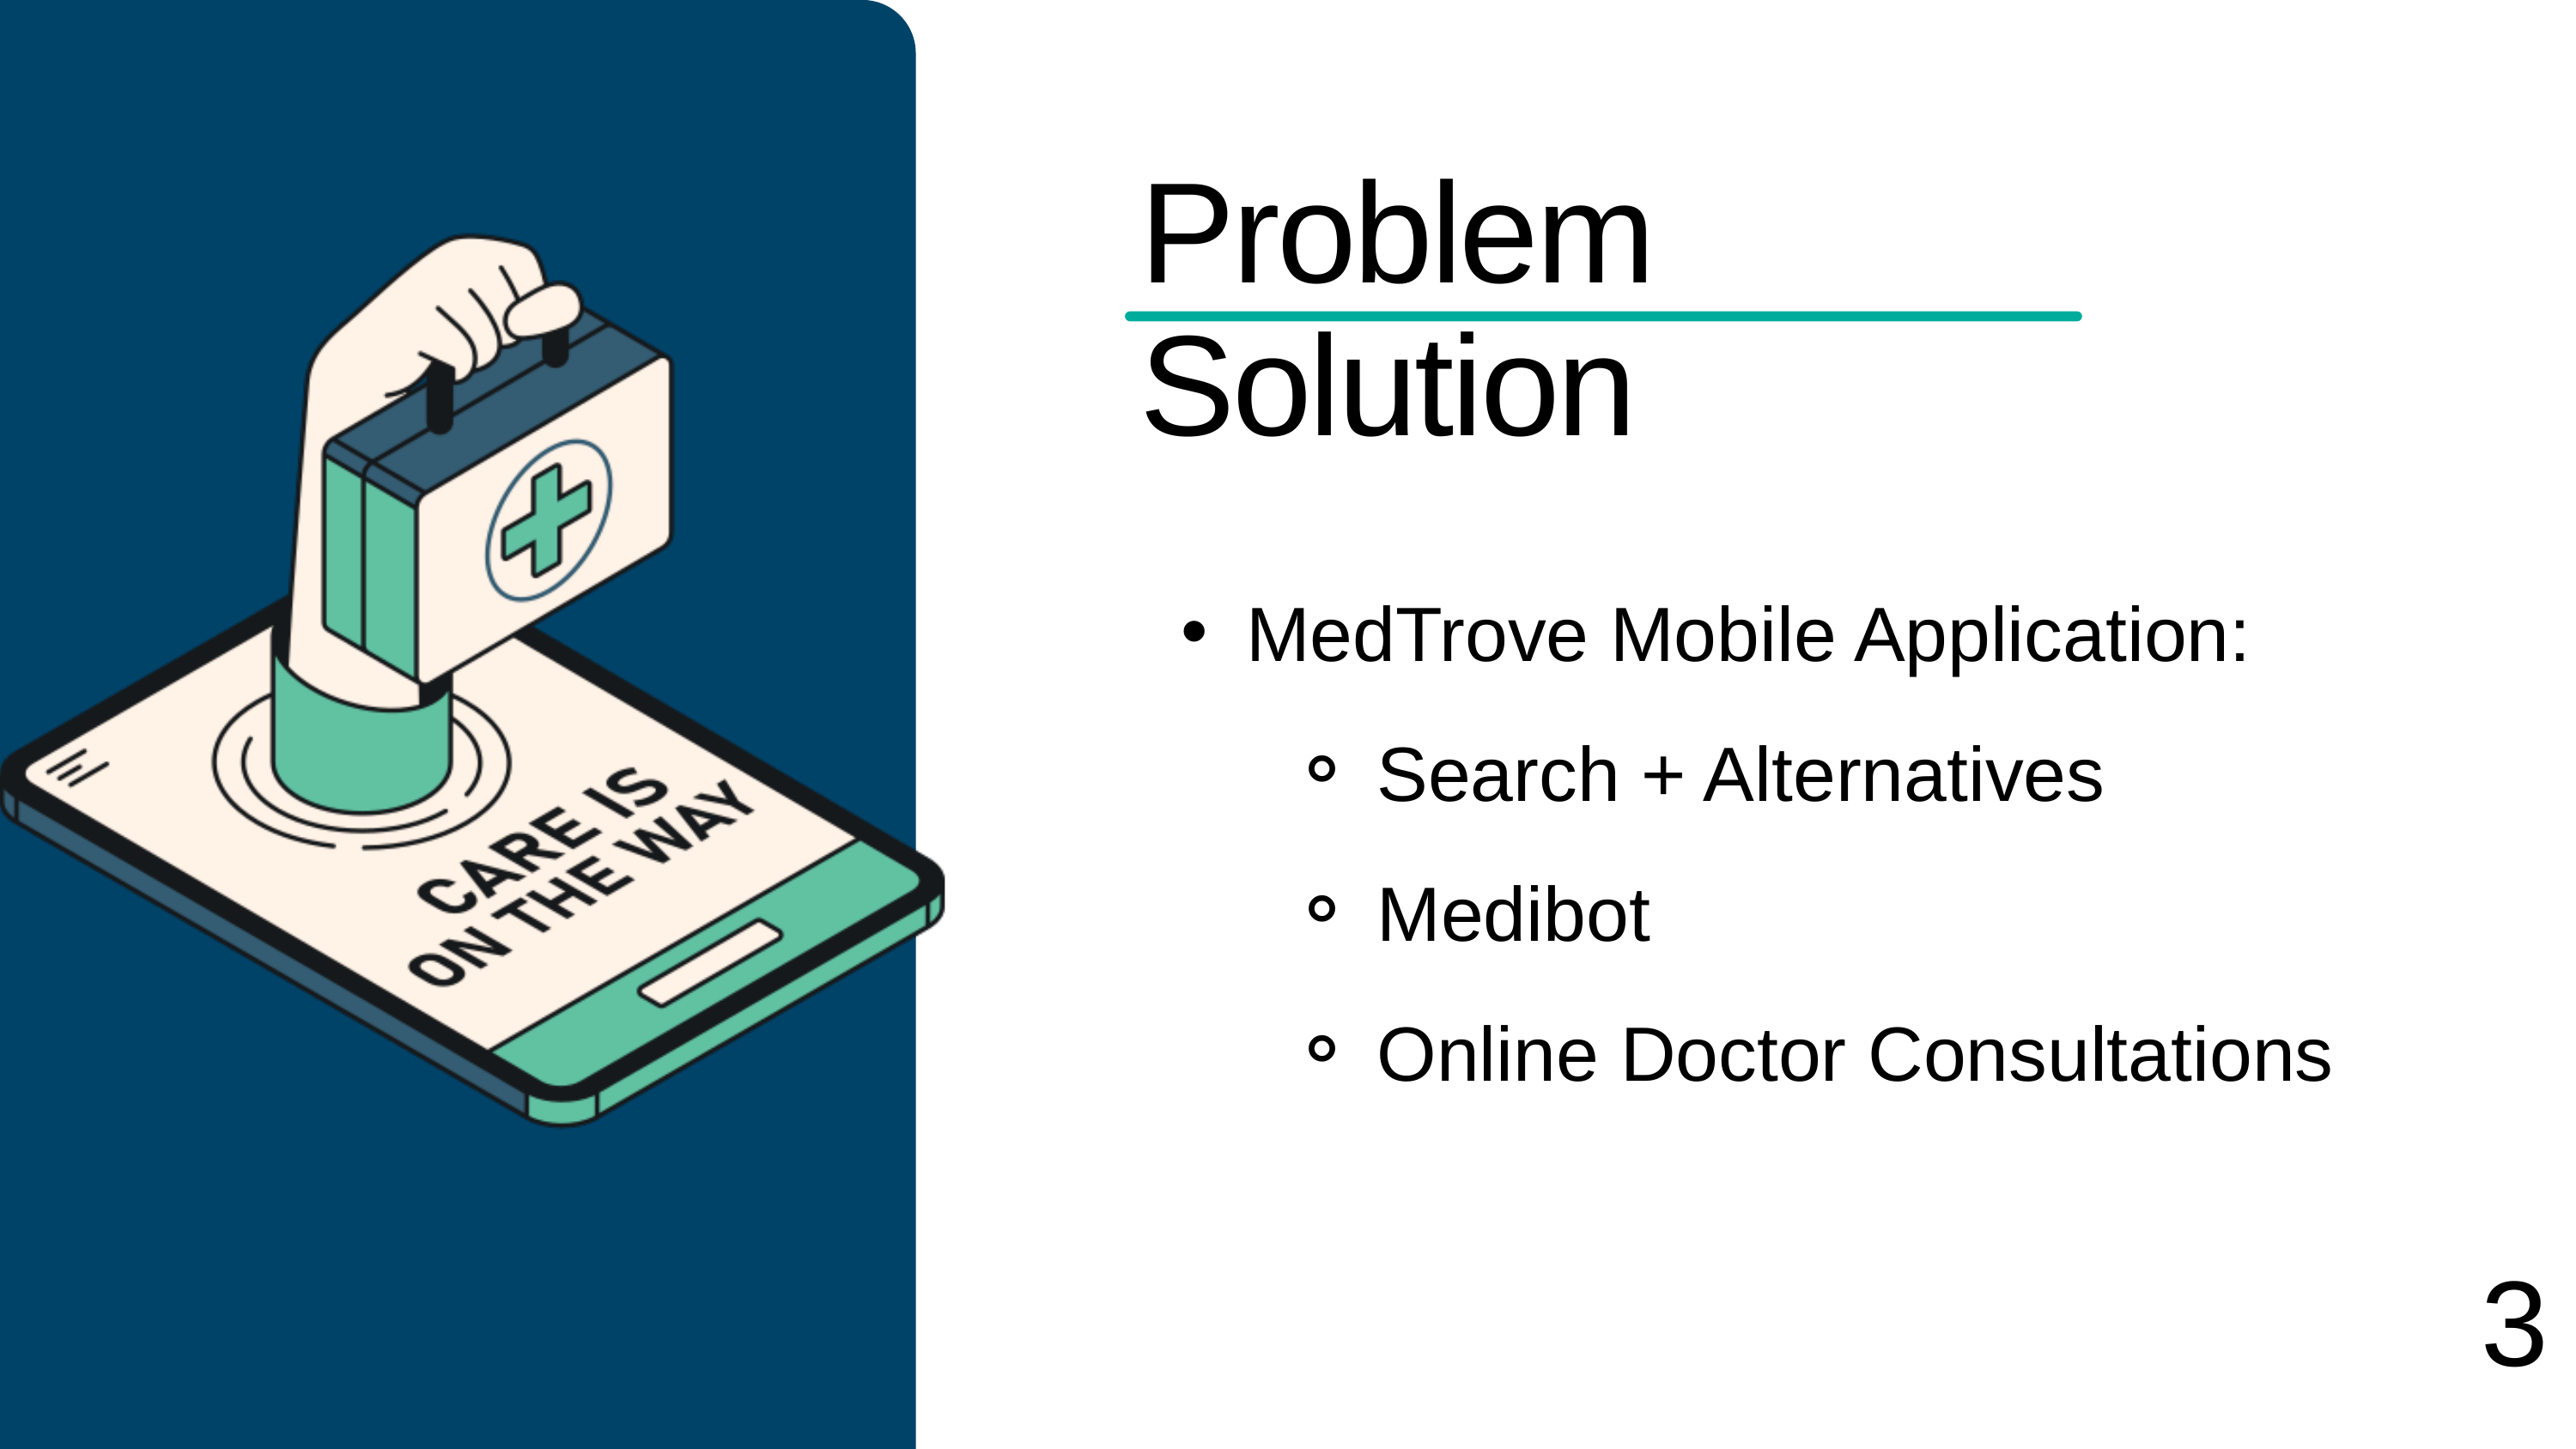

Problem Solution

MedTrove Mobile Application:
Search + Alternatives
Medibot
Online Doctor Consultations
3